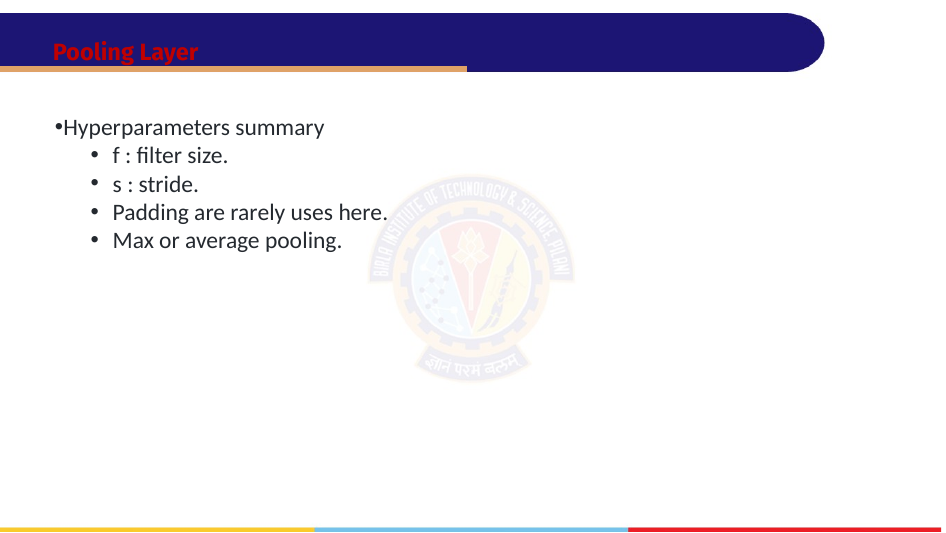

# Pooling Layer
Hyperparameters summary
f : filter size.
s : stride.
Padding are rarely uses here.
Max or average pooling.